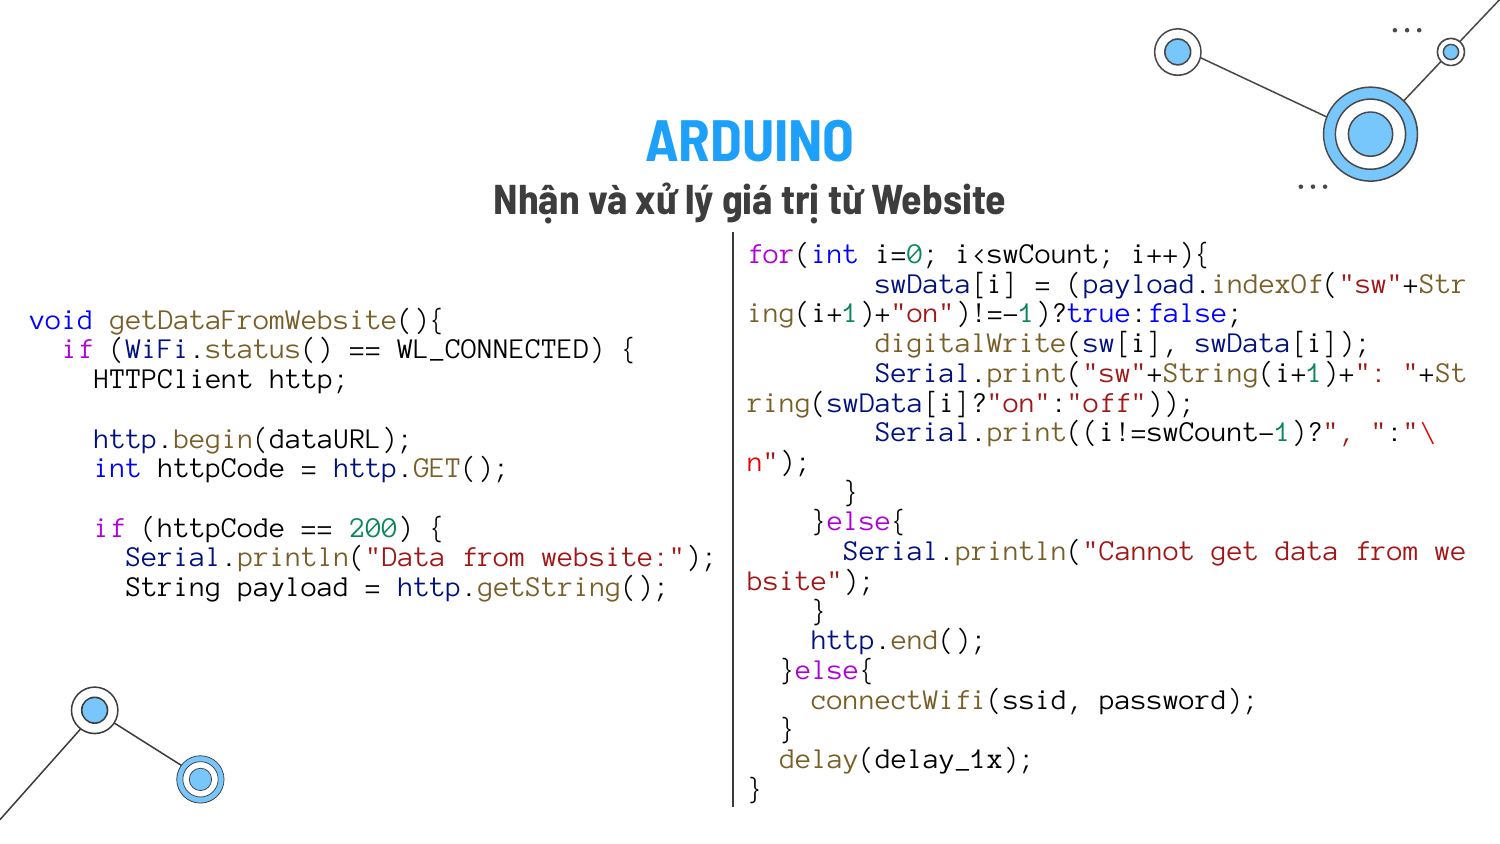

ARDUINO
Nhận và xử lý giá trị từ Website
for(int i=0; i<swCount; i++){
        swData[i] = (payload.indexOf("sw"+String(i+1)+"on")!=-1)?true:false;
        digitalWrite(sw[i], swData[i]);
        Serial.print("sw"+String(i+1)+": "+String(swData[i]?"on":"off"));
        Serial.print((i!=swCount-1)?", ":"\n");
      }
    }else{
      Serial.println("Cannot get data from website");
    }
    http.end();
  }else{
    connectWifi(ssid, password);
  }
  delay(delay_1x);
}
void getDataFromWebsite(){
  if (WiFi.status() == WL_CONNECTED) {
    HTTPClient http;

    http.begin(dataURL);
    int httpCode = http.GET();

    if (httpCode == 200) {
      Serial.println("Data from website:");
      String payload = http.getString();